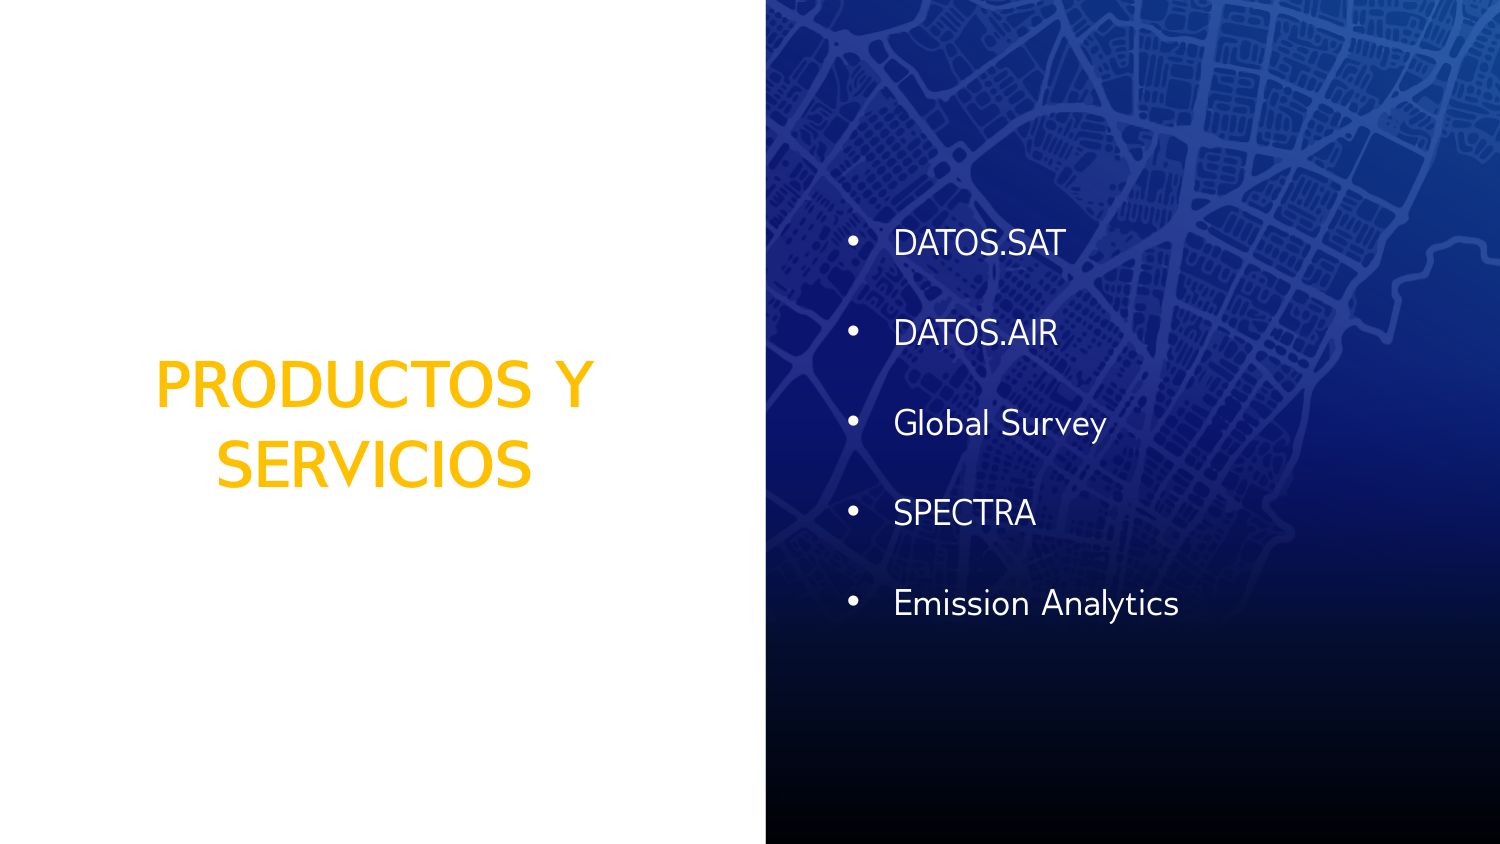

DATOS.SAT

DATOS.AIR

Global Survey

SPECTRA

Emission Analytics
PRODUCTOS Y SERVICIOS